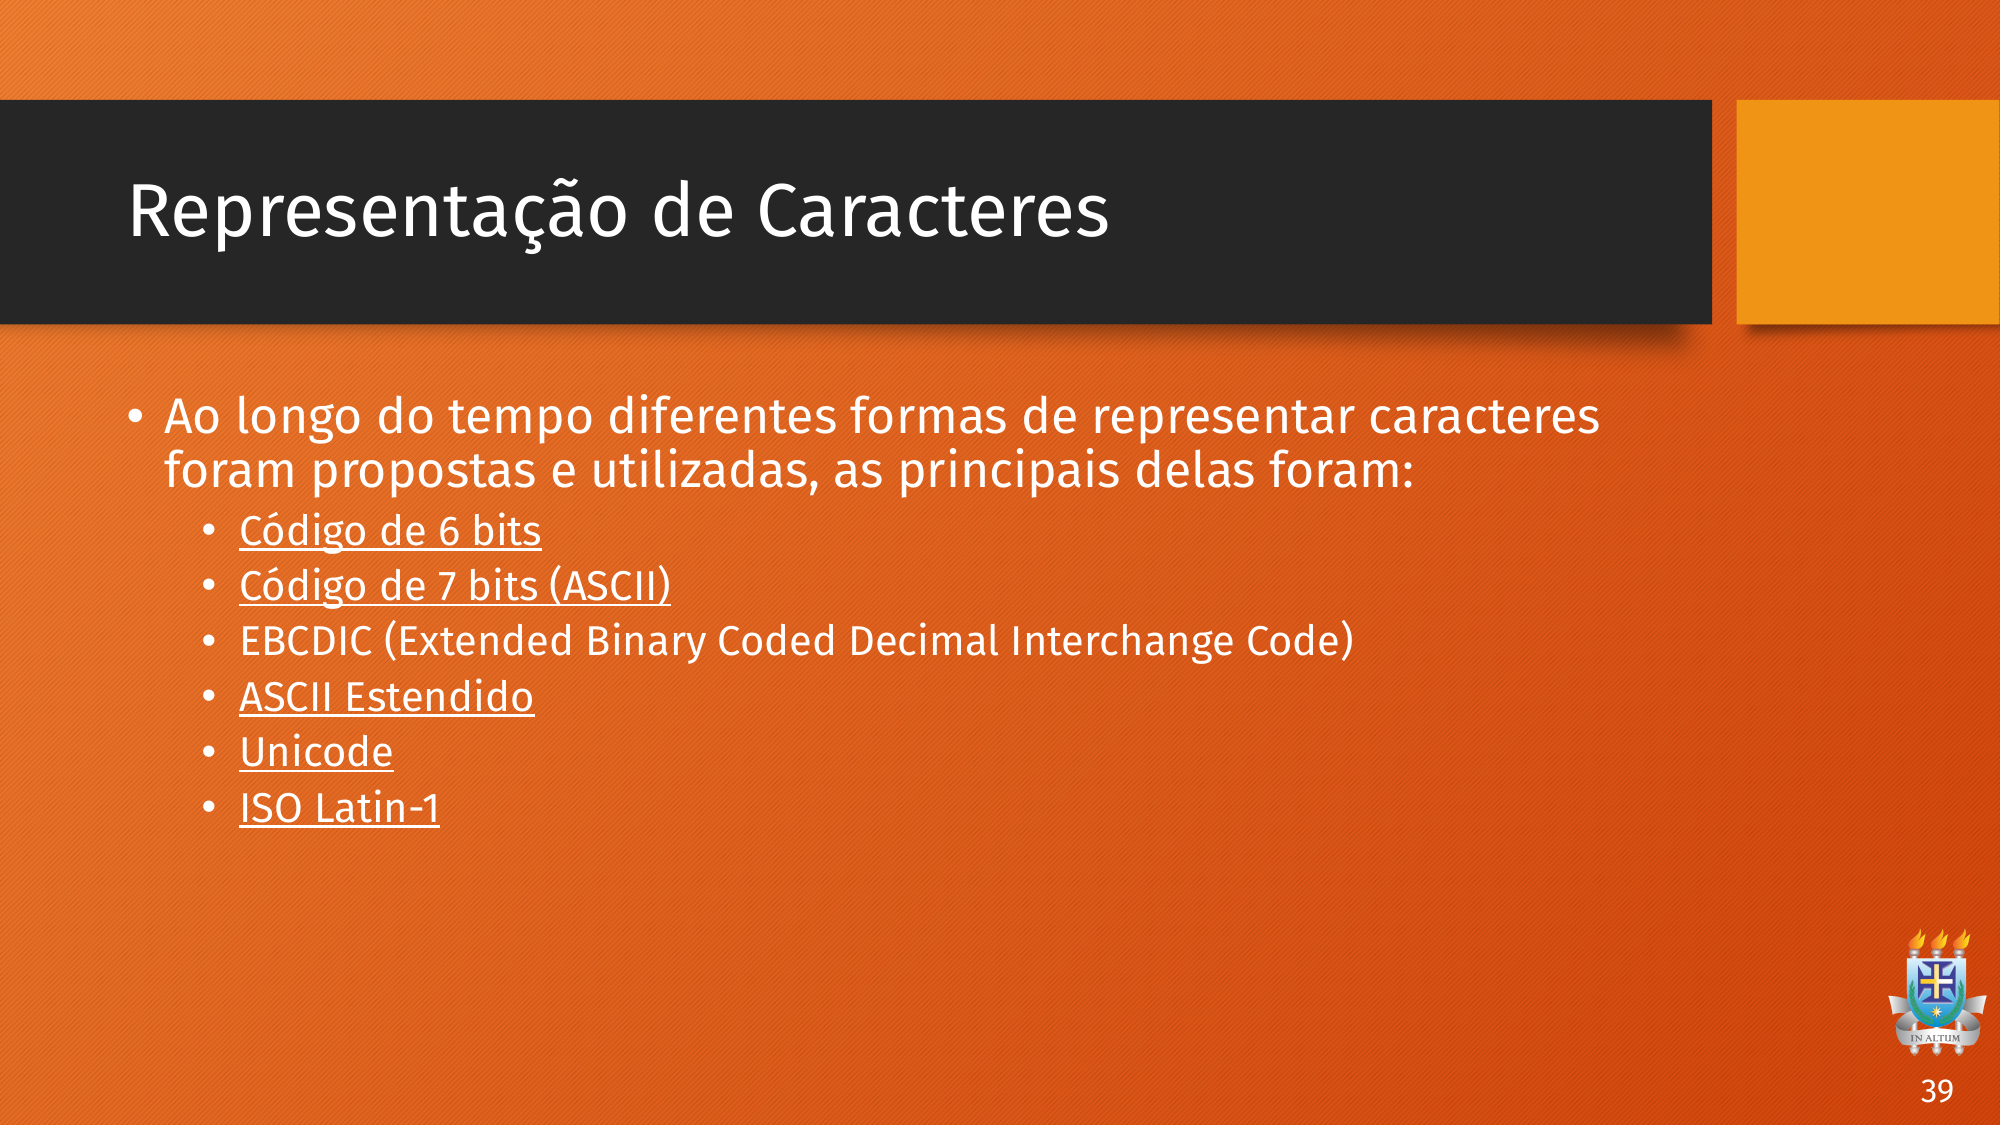

# Representação de Caracteres
Ao longo do tempo diferentes formas de representar caracteres foram propostas e utilizadas, as principais delas foram:
Código de 6 bits
Código de 7 bits (ASCII)
EBCDIC (Extended Binary Coded Decimal Interchange Code)
ASCII Estendido
Unicode
ISO Latin-1
39